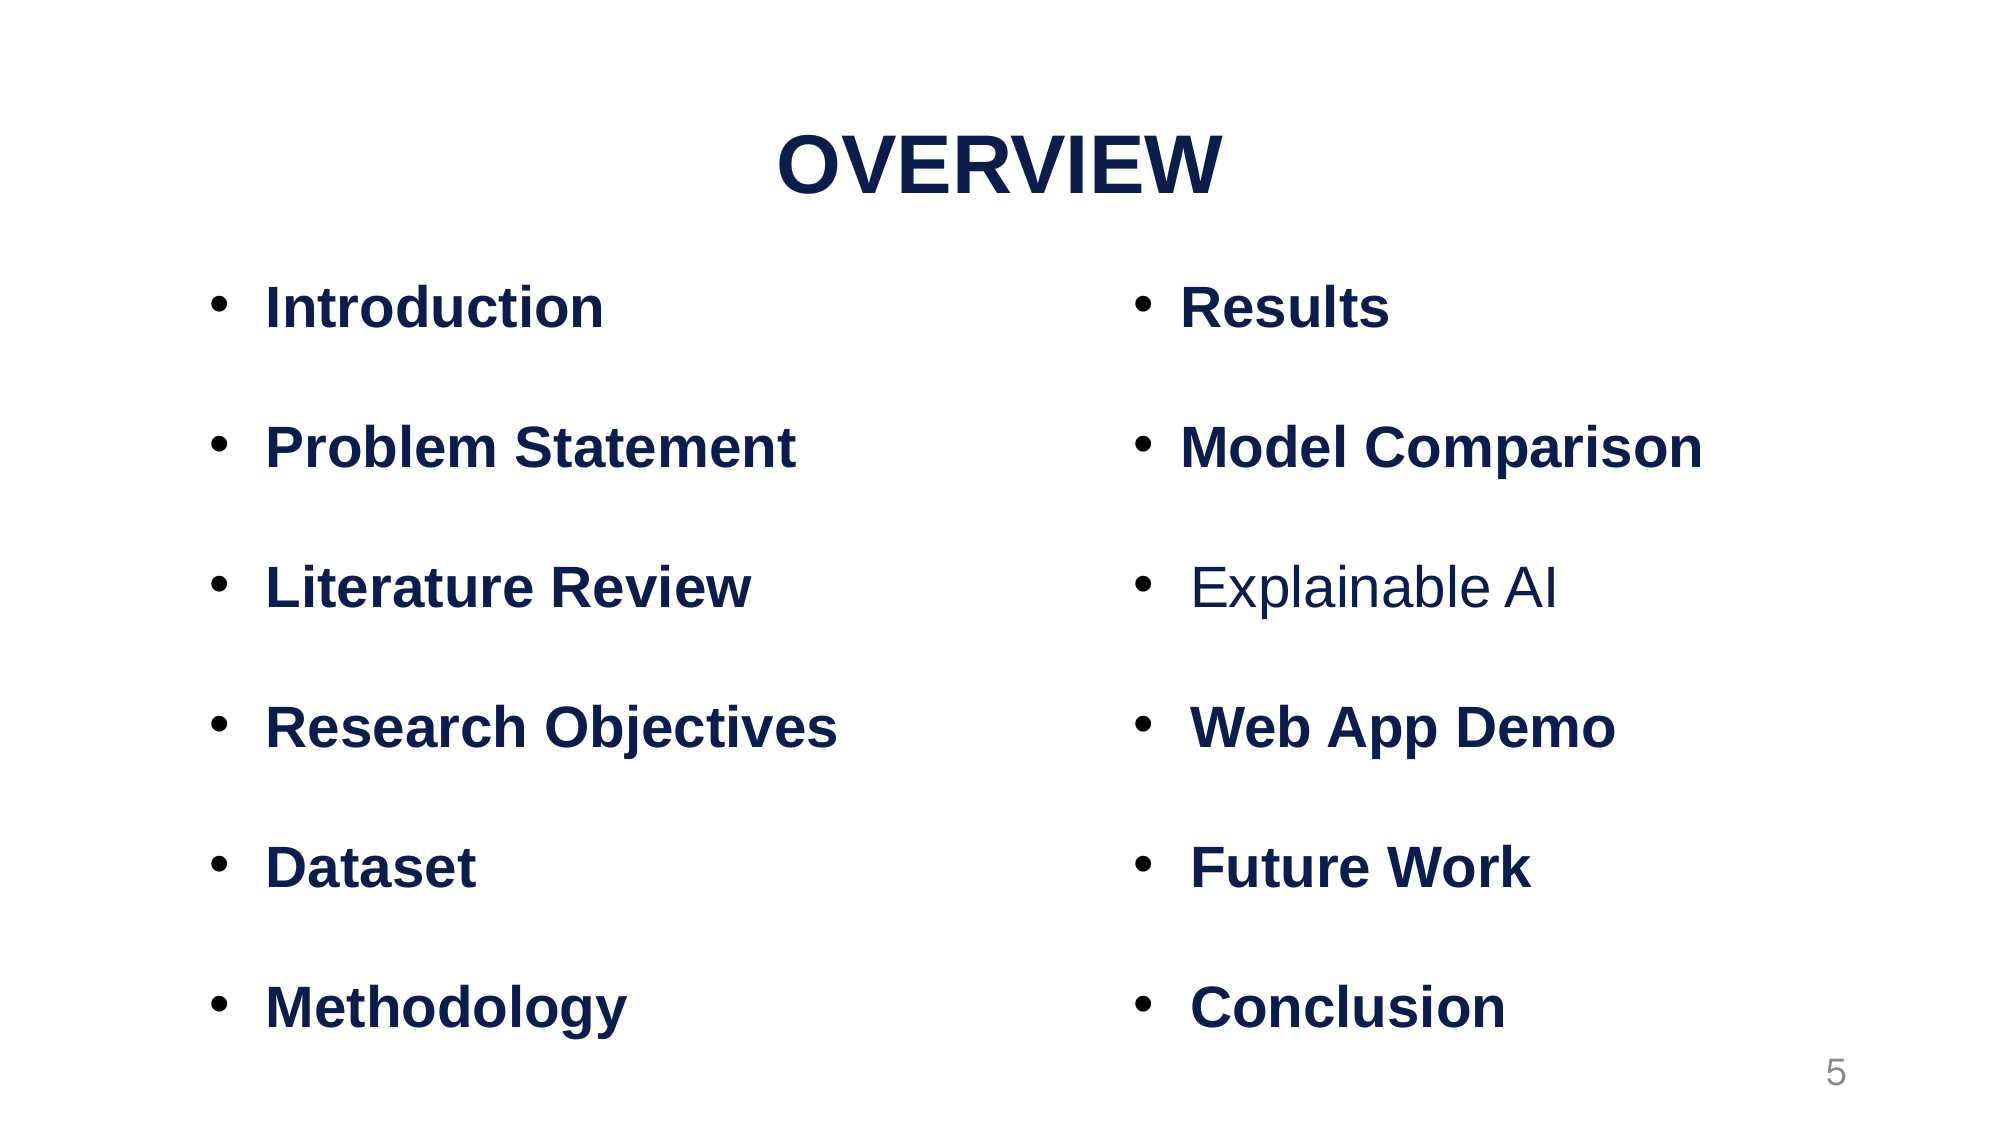

OVERVIEW
Introduction
Problem Statement
Literature Review
Research Objectives
Dataset
Methodology
Results
Model Comparison
Explainable AI
Web App Demo
Future Work
Conclusion
5